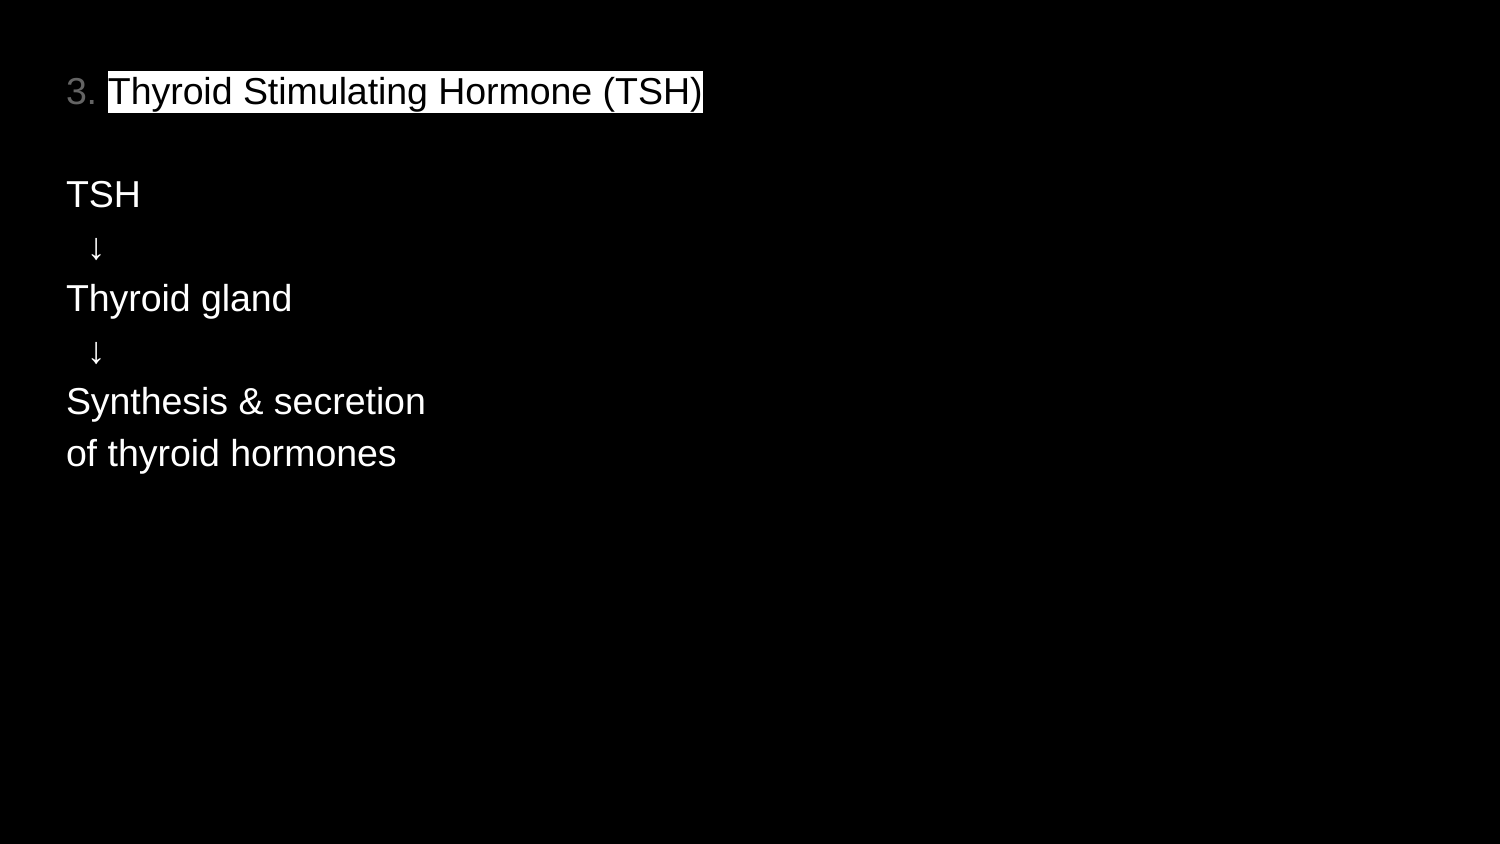

3. Thyroid Stimulating Hormone (TSH)

TSH
  ↓
Thyroid gland
  ↓
Synthesis & secretion
of thyroid hormones